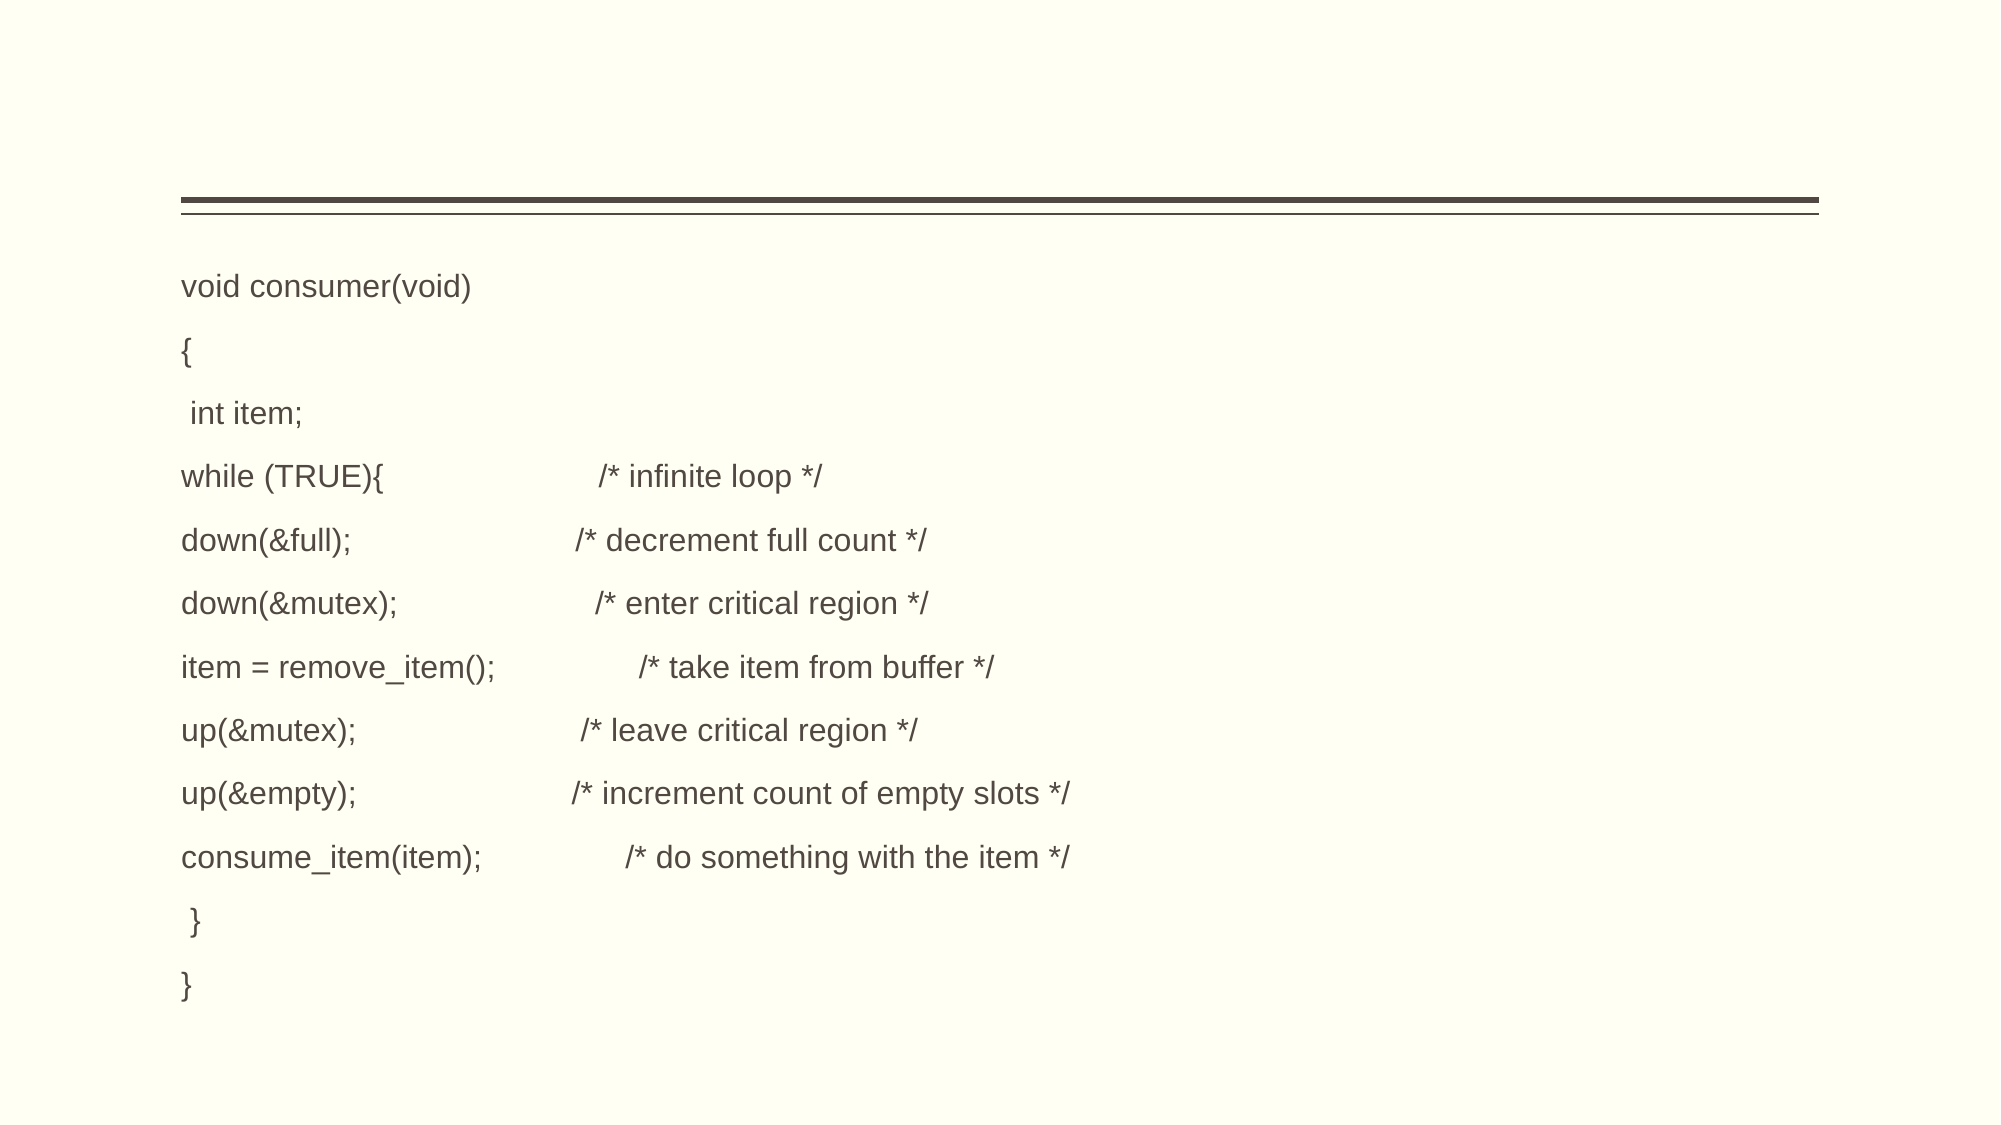

#
void consumer(void)
{
 int item;
while (TRUE){                        /* infinite loop */
down(&full);                         /* decrement full count */
down(&mutex);                      /* enter critical region */
item = remove_item();                /* take item from buffer */
up(&mutex);                         /* leave critical region */
up(&empty);                        /* increment count of empty slots */
consume_item(item);                /* do something with the item */
 }
}